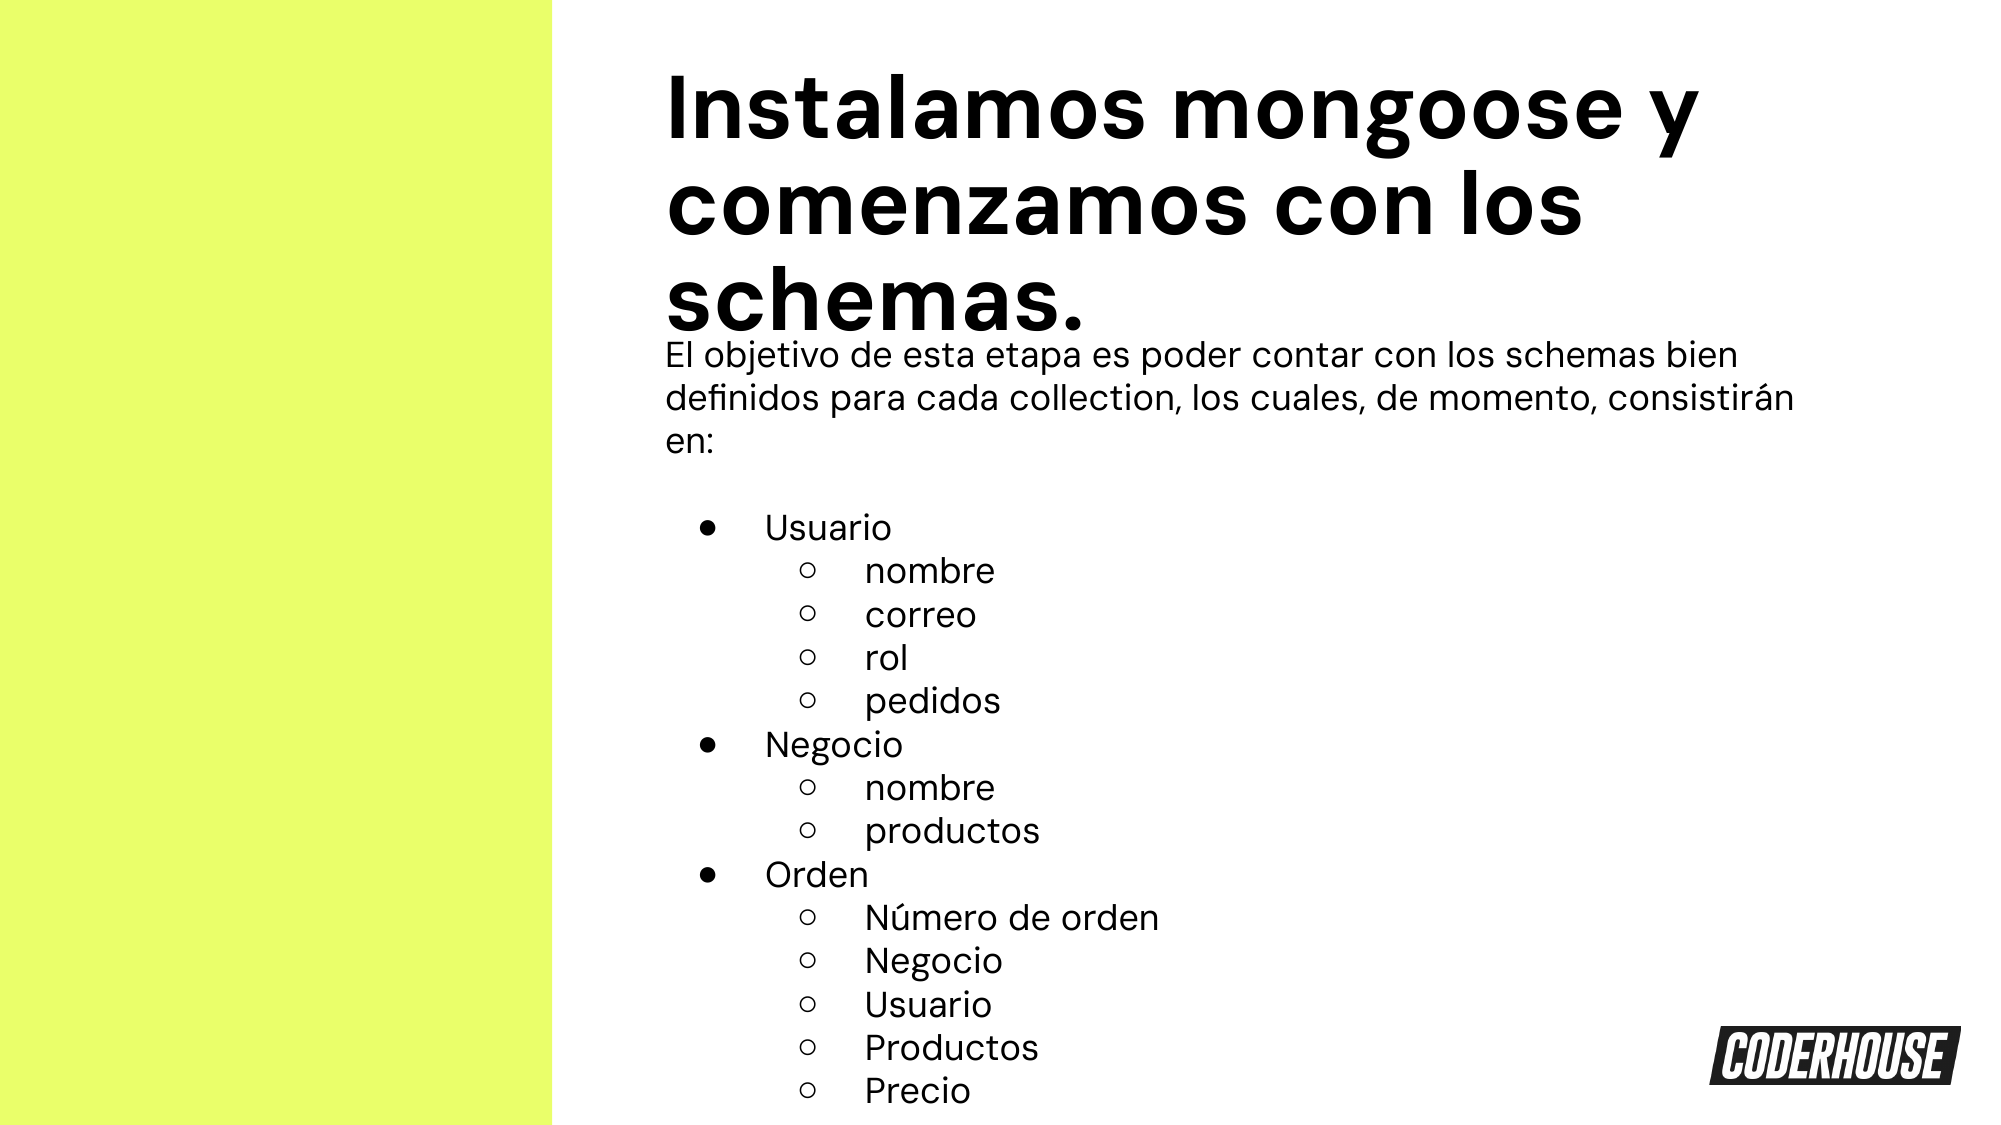

Instalamos mongoose y comenzamos con los schemas.
El objetivo de esta etapa es poder contar con los schemas bien definidos para cada collection, los cuales, de momento, consistirán en:

Usuario
nombre
correo
rol
pedidos
Negocio
nombre
productos
Orden
Número de orden
Negocio
Usuario
Productos
Precio